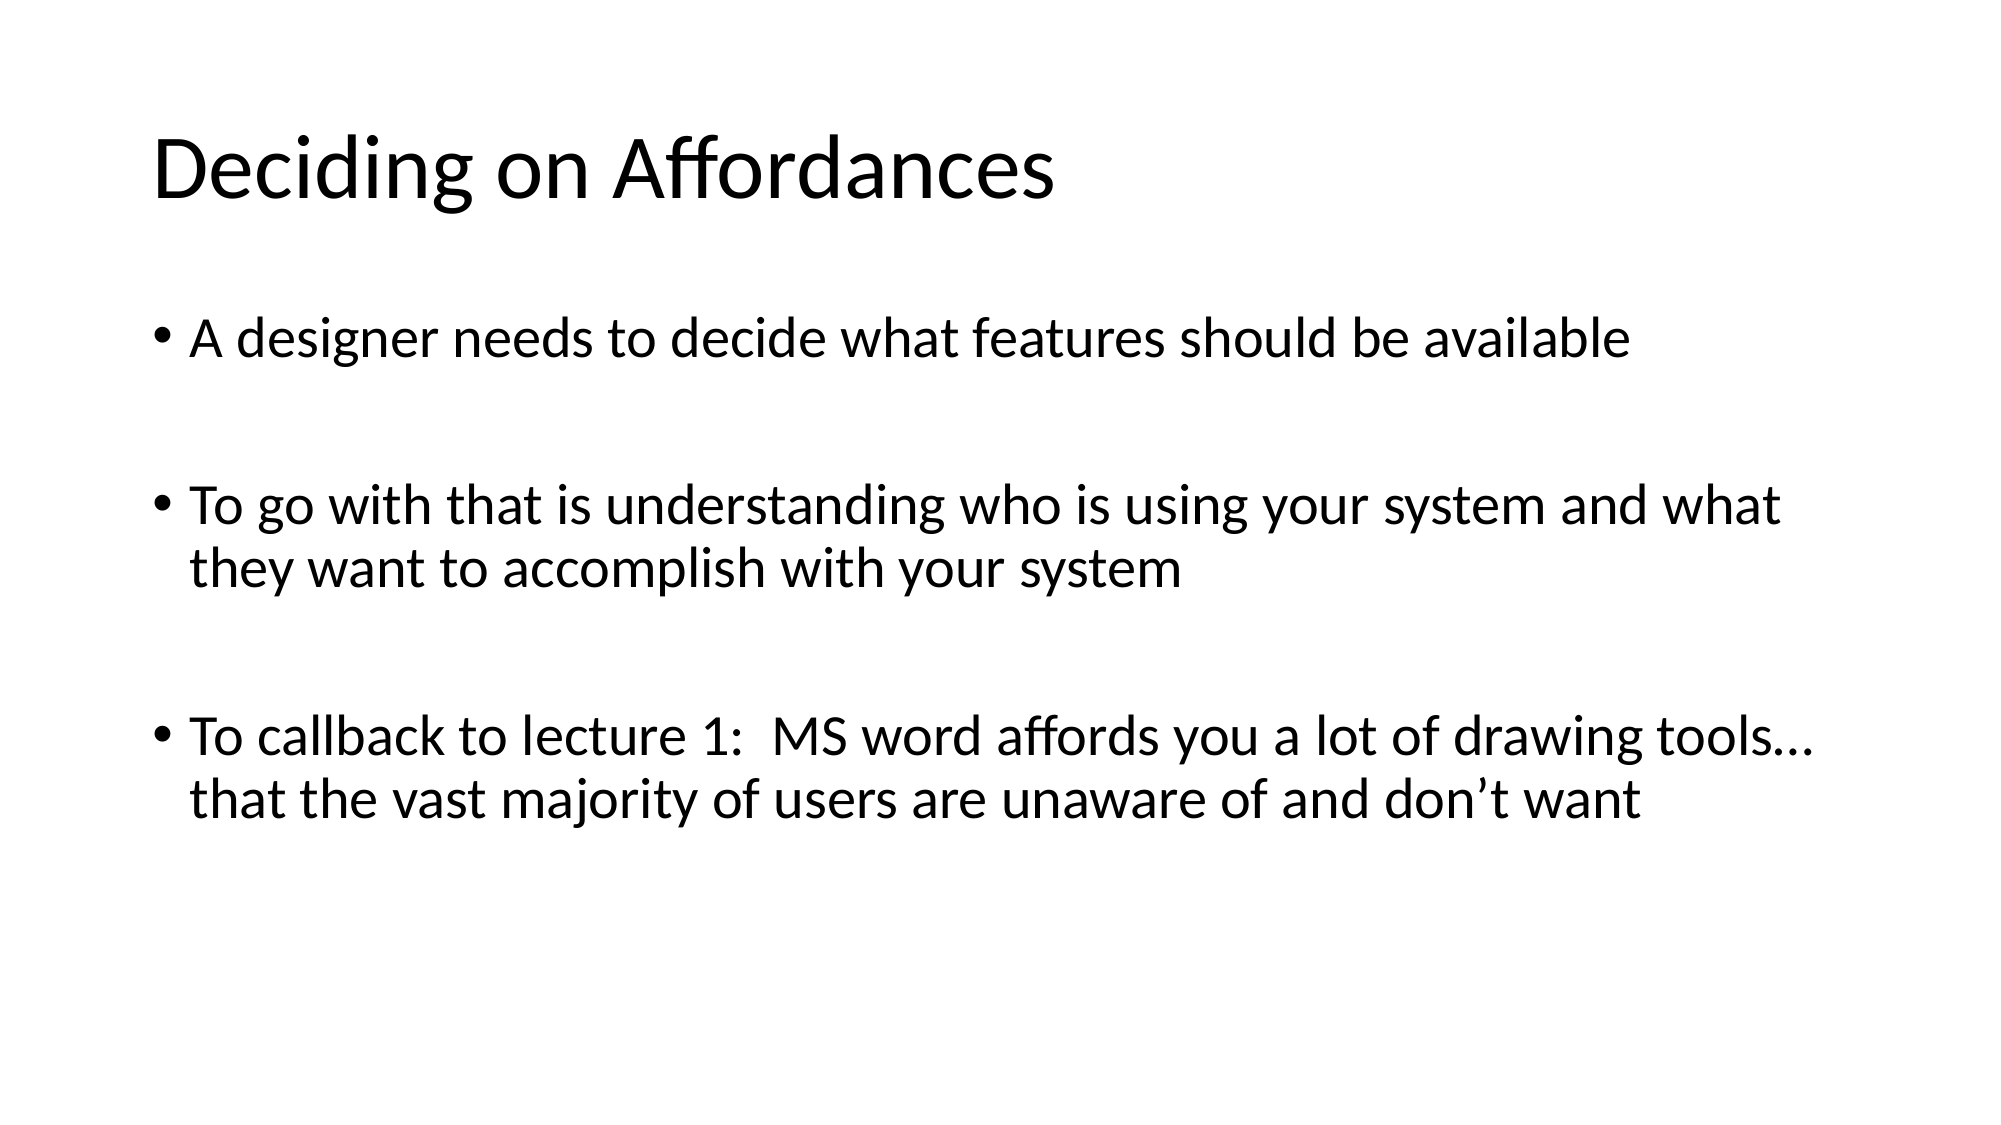

# Deciding on Affordances
A designer needs to decide what features should be available

To go with that is understanding who is using your system and what they want to accomplish with your system

To callback to lecture 1:  MS word affords you a lot of drawing tools… that the vast majority of users are unaware of and don’t want